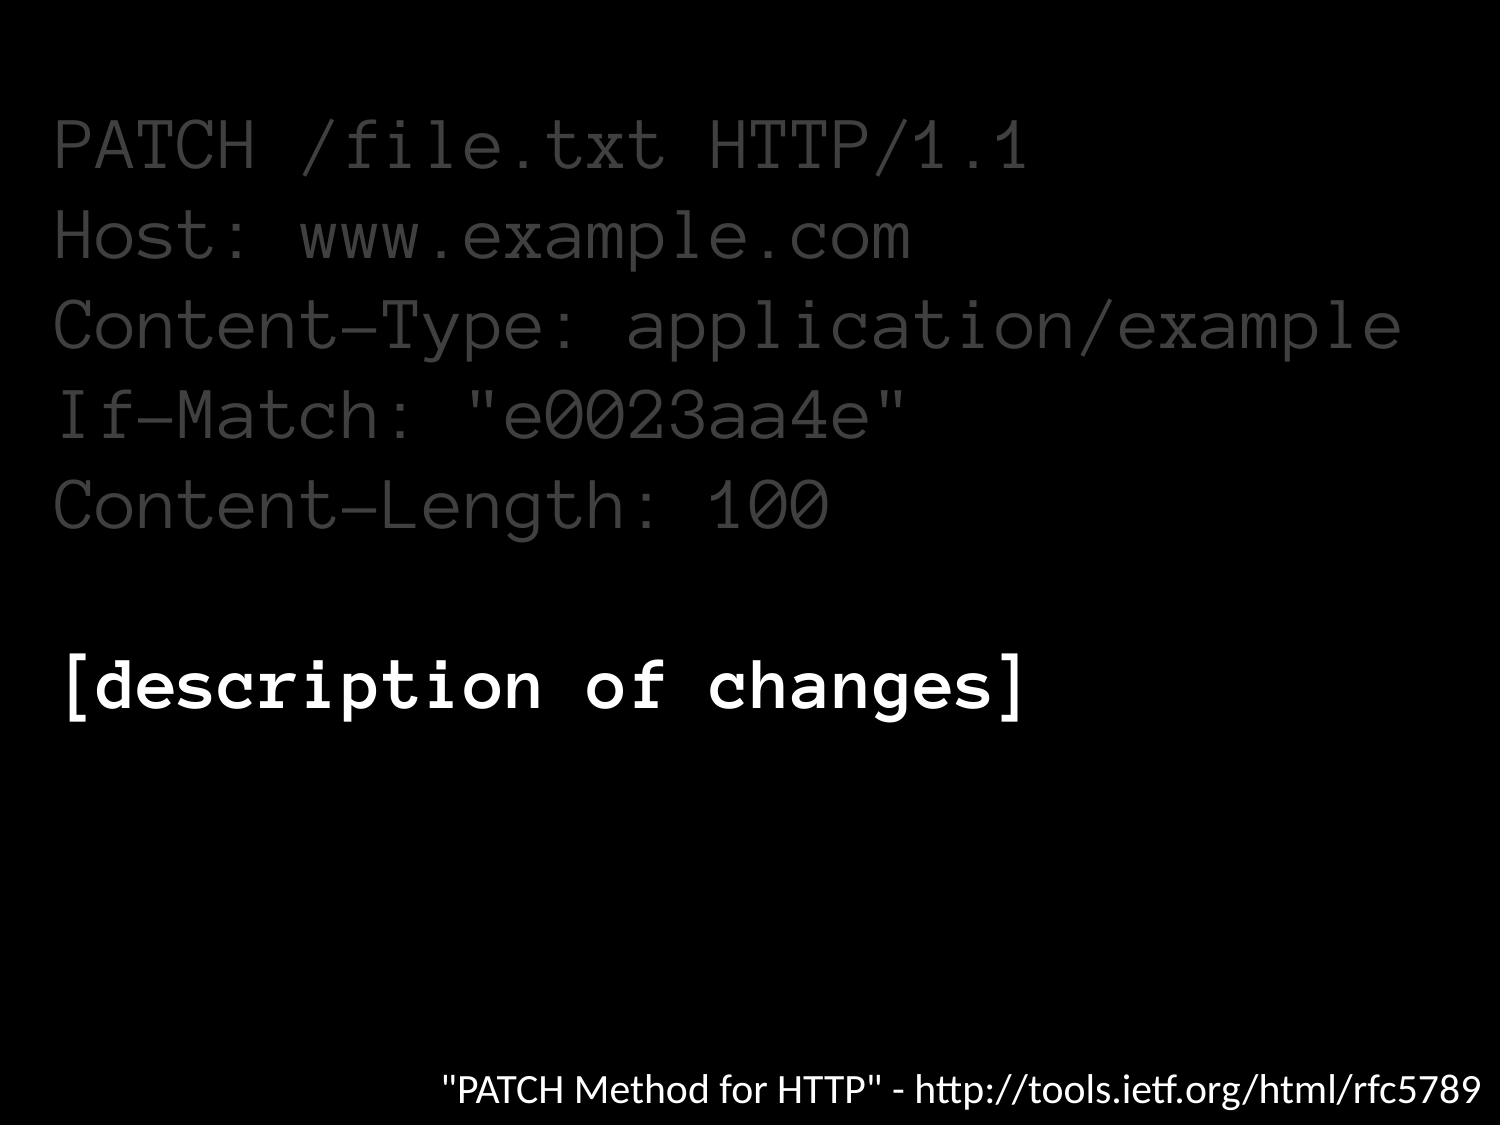

PATCH /file.txt HTTP/1.1
Host: www.example.com
Content-Type: application/example
If-Match: "e0023aa4e"
Content-Length: 100
[description of changes]
"PATCH Method for HTTP" - http://tools.ietf.org/html/rfc5789